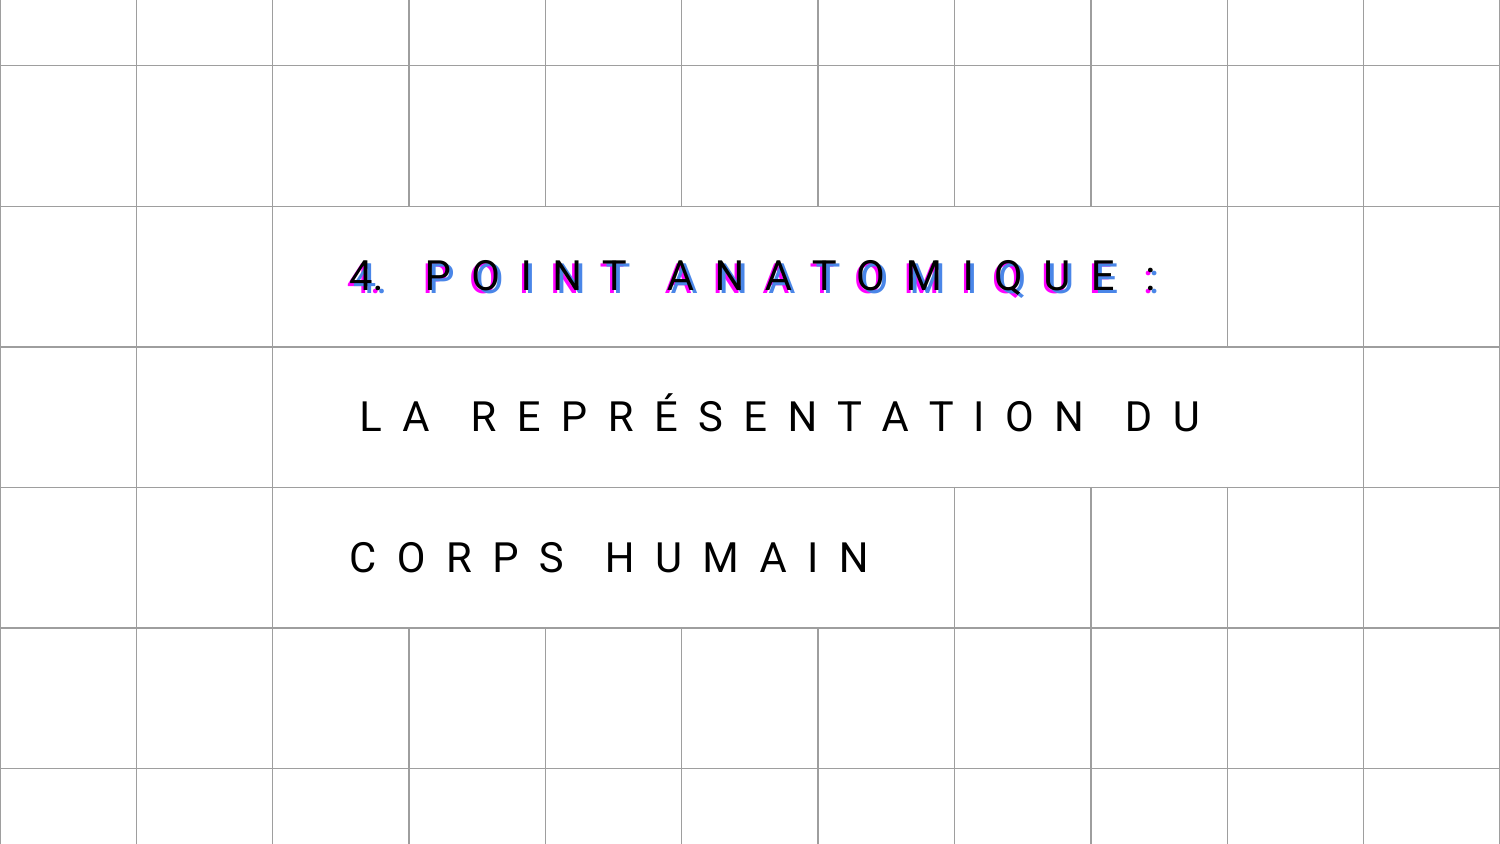

|  |  |  |  |  |  |  |  |  |  |  |
| --- | --- | --- | --- | --- | --- | --- | --- | --- | --- | --- |
|  |  |  |  |  |  |  |  |  |  |  |
|  |  | 4. P O I N T A N A T O M I Q U E : |  |  |  |  |  |  |  |  |
|  |  | L A R E P R É S E N T A T I O N D U |  |  |  |  |  |  |  |  |
|  |  | C O R P S H U M A I N |  |  |  |  |  |  |  |  |
|  |  |  |  |  |  |  |  |  |  |  |
|  |  |  |  |  |  |  |  |  |  |  |
|  |  |  |  |  |  |  |  |  |  |  |
4.    P  O  I  N  T    A  N  A  T  O  M  I  Q  U  E   :
4.    P  O  I  N  T    A  N  A  T  O  M  I  Q  U  E   :